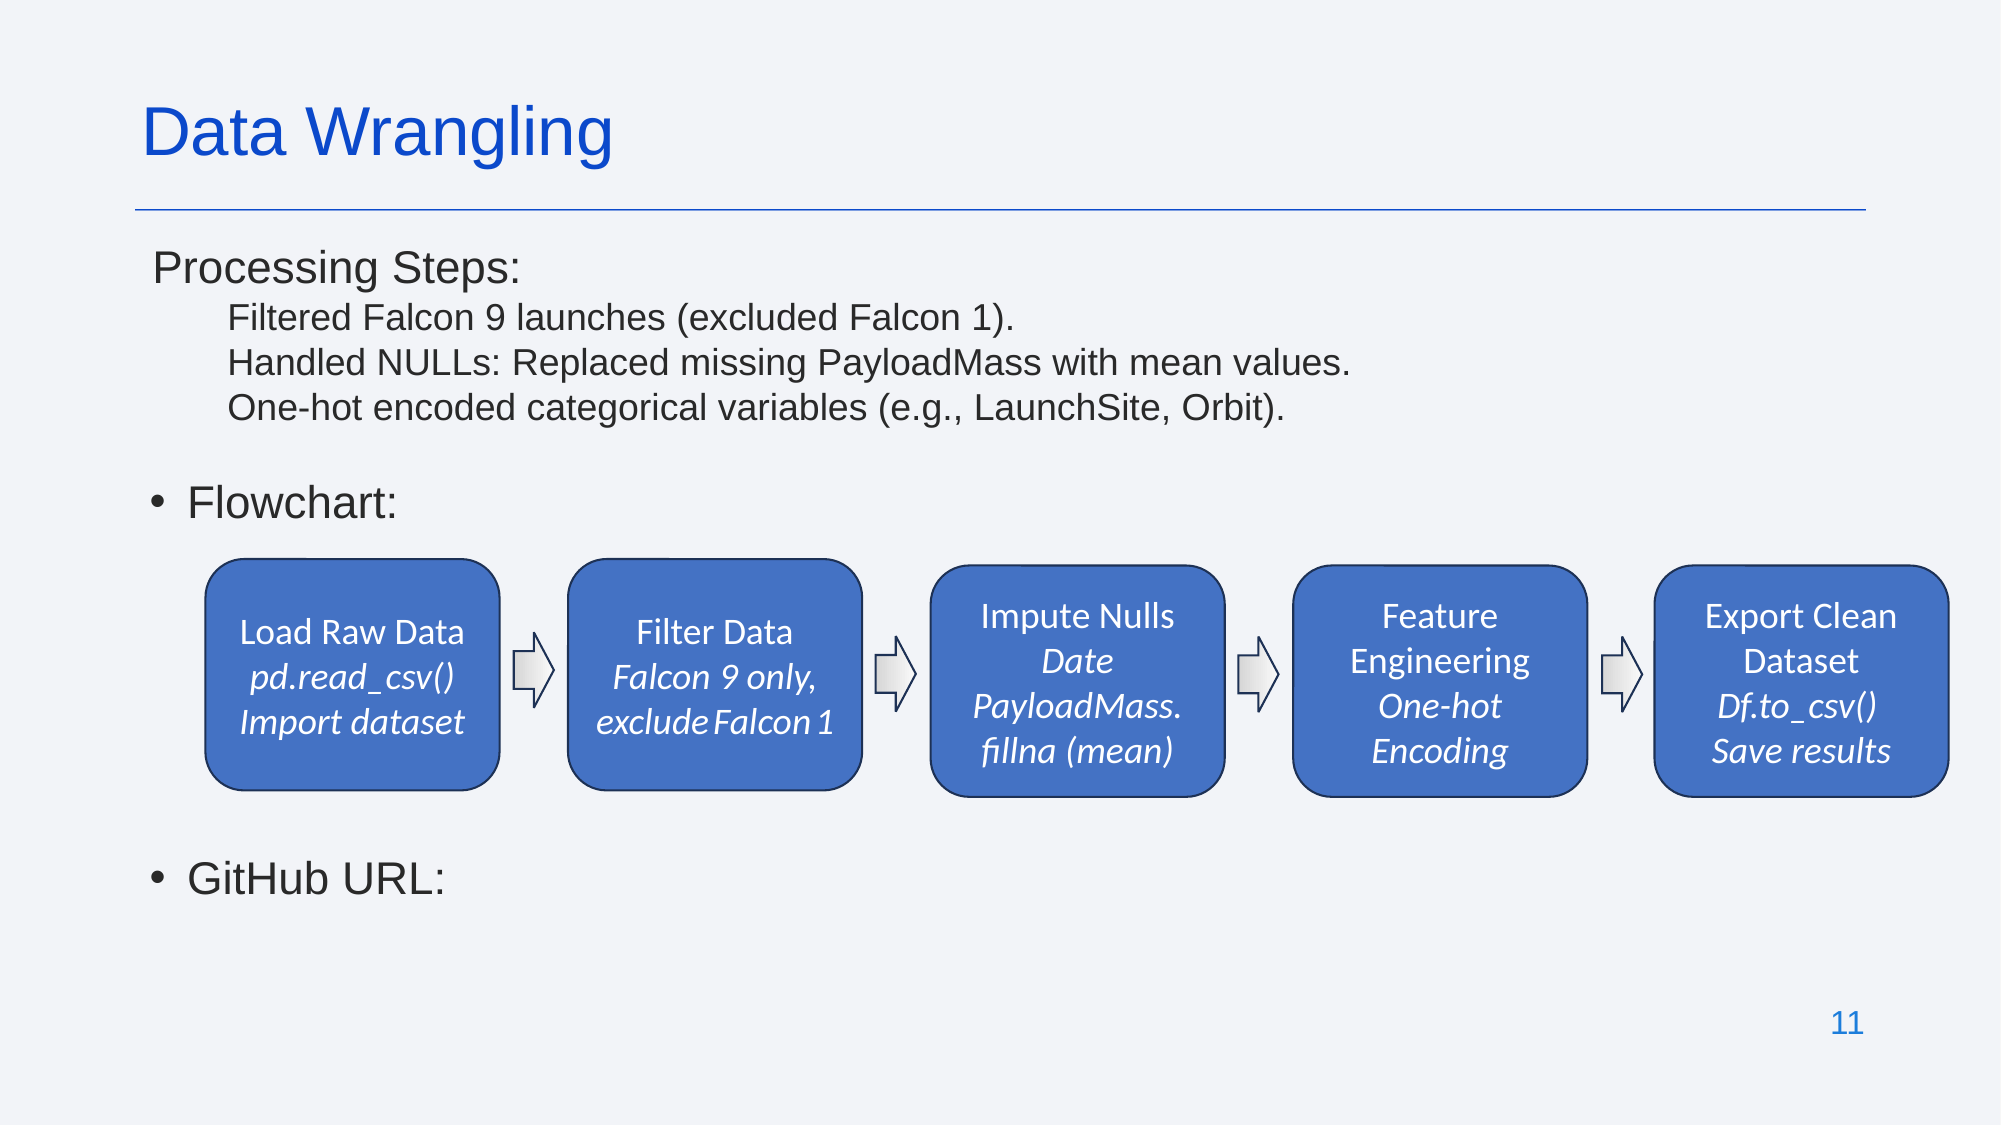

Data Wrangling
Processing Steps:
Filtered Falcon 9 launches (excluded Falcon 1).
Handled NULLs: Replaced missing PayloadMass with mean values.
One-hot encoded categorical variables (e.g., LaunchSite, Orbit).

Flowchart:

Load Raw Data
pd.read_csv() Import dataset
Filter Data
Falcon 9 only, exclude Falcon 1
Impute Nulls
Date PayloadMass.
fillna (mean)
Feature Engineering
One-hot Encoding
Export Clean Dataset
Df.to_csv()
Save results

GitHub URL:
11